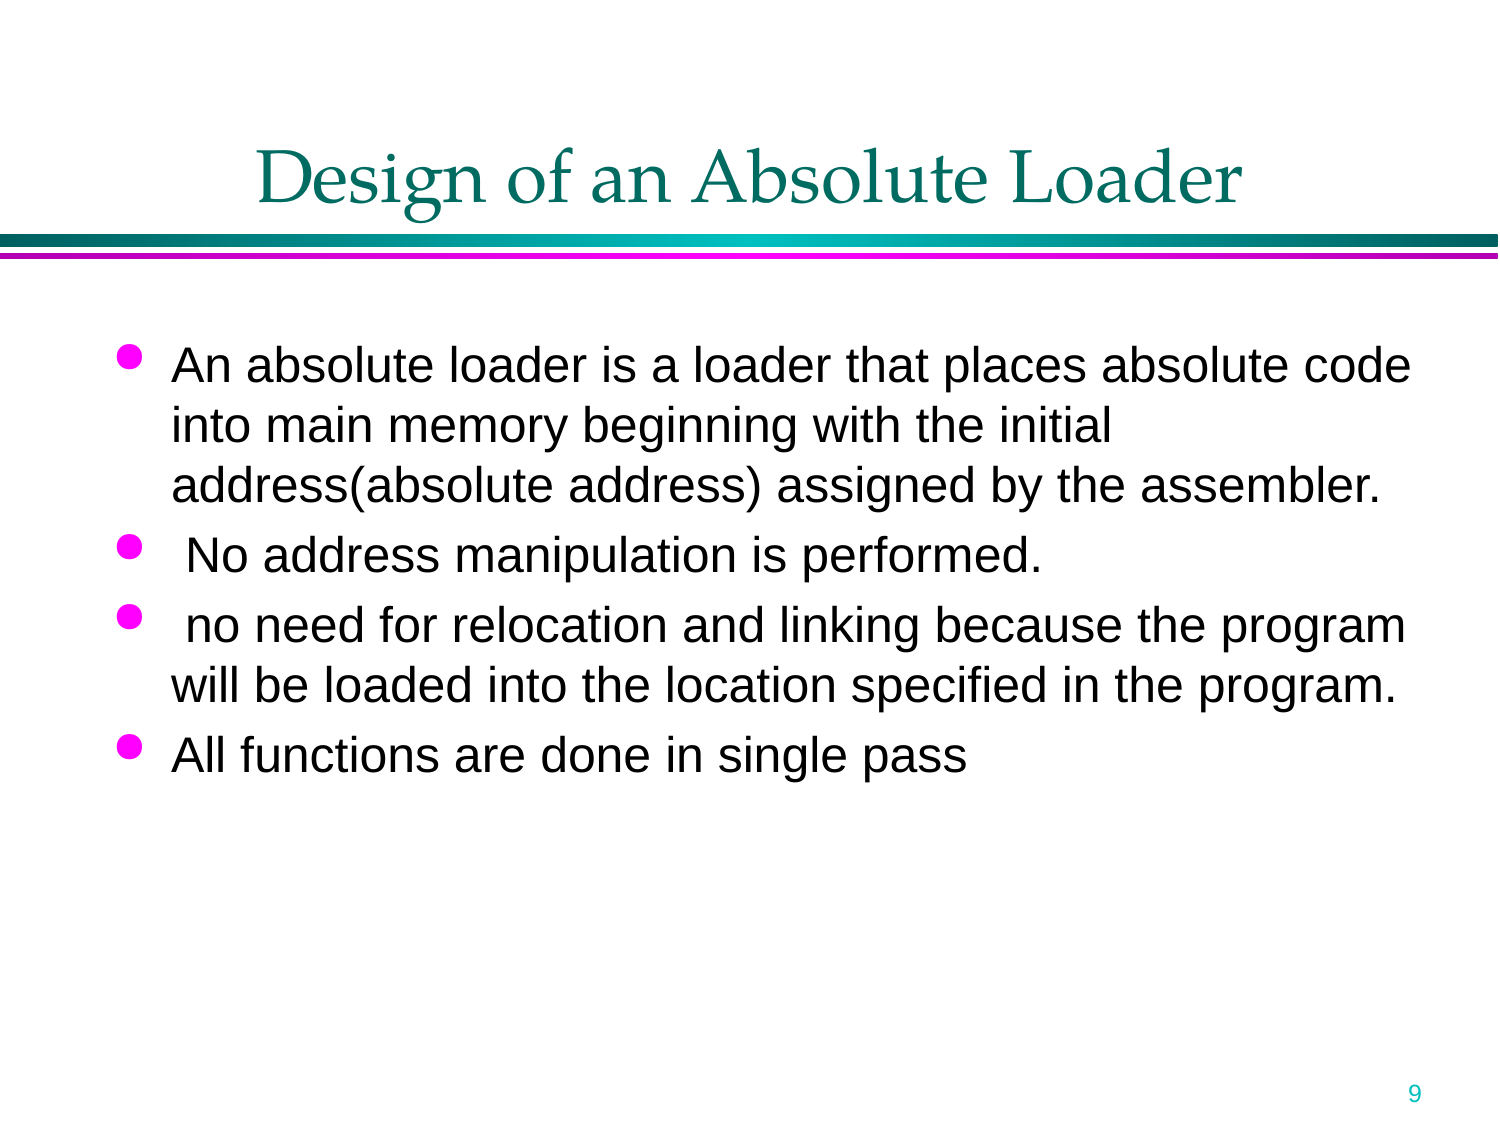

Design of an Absolute Loader
An absolute loader is a loader that places absolute code into main memory beginning with the initial address(absolute address) assigned by the assembler.
 No address manipulation is performed.
 no need for relocation and linking because the program will be loaded into the location specified in the program.
All functions are done in single pass